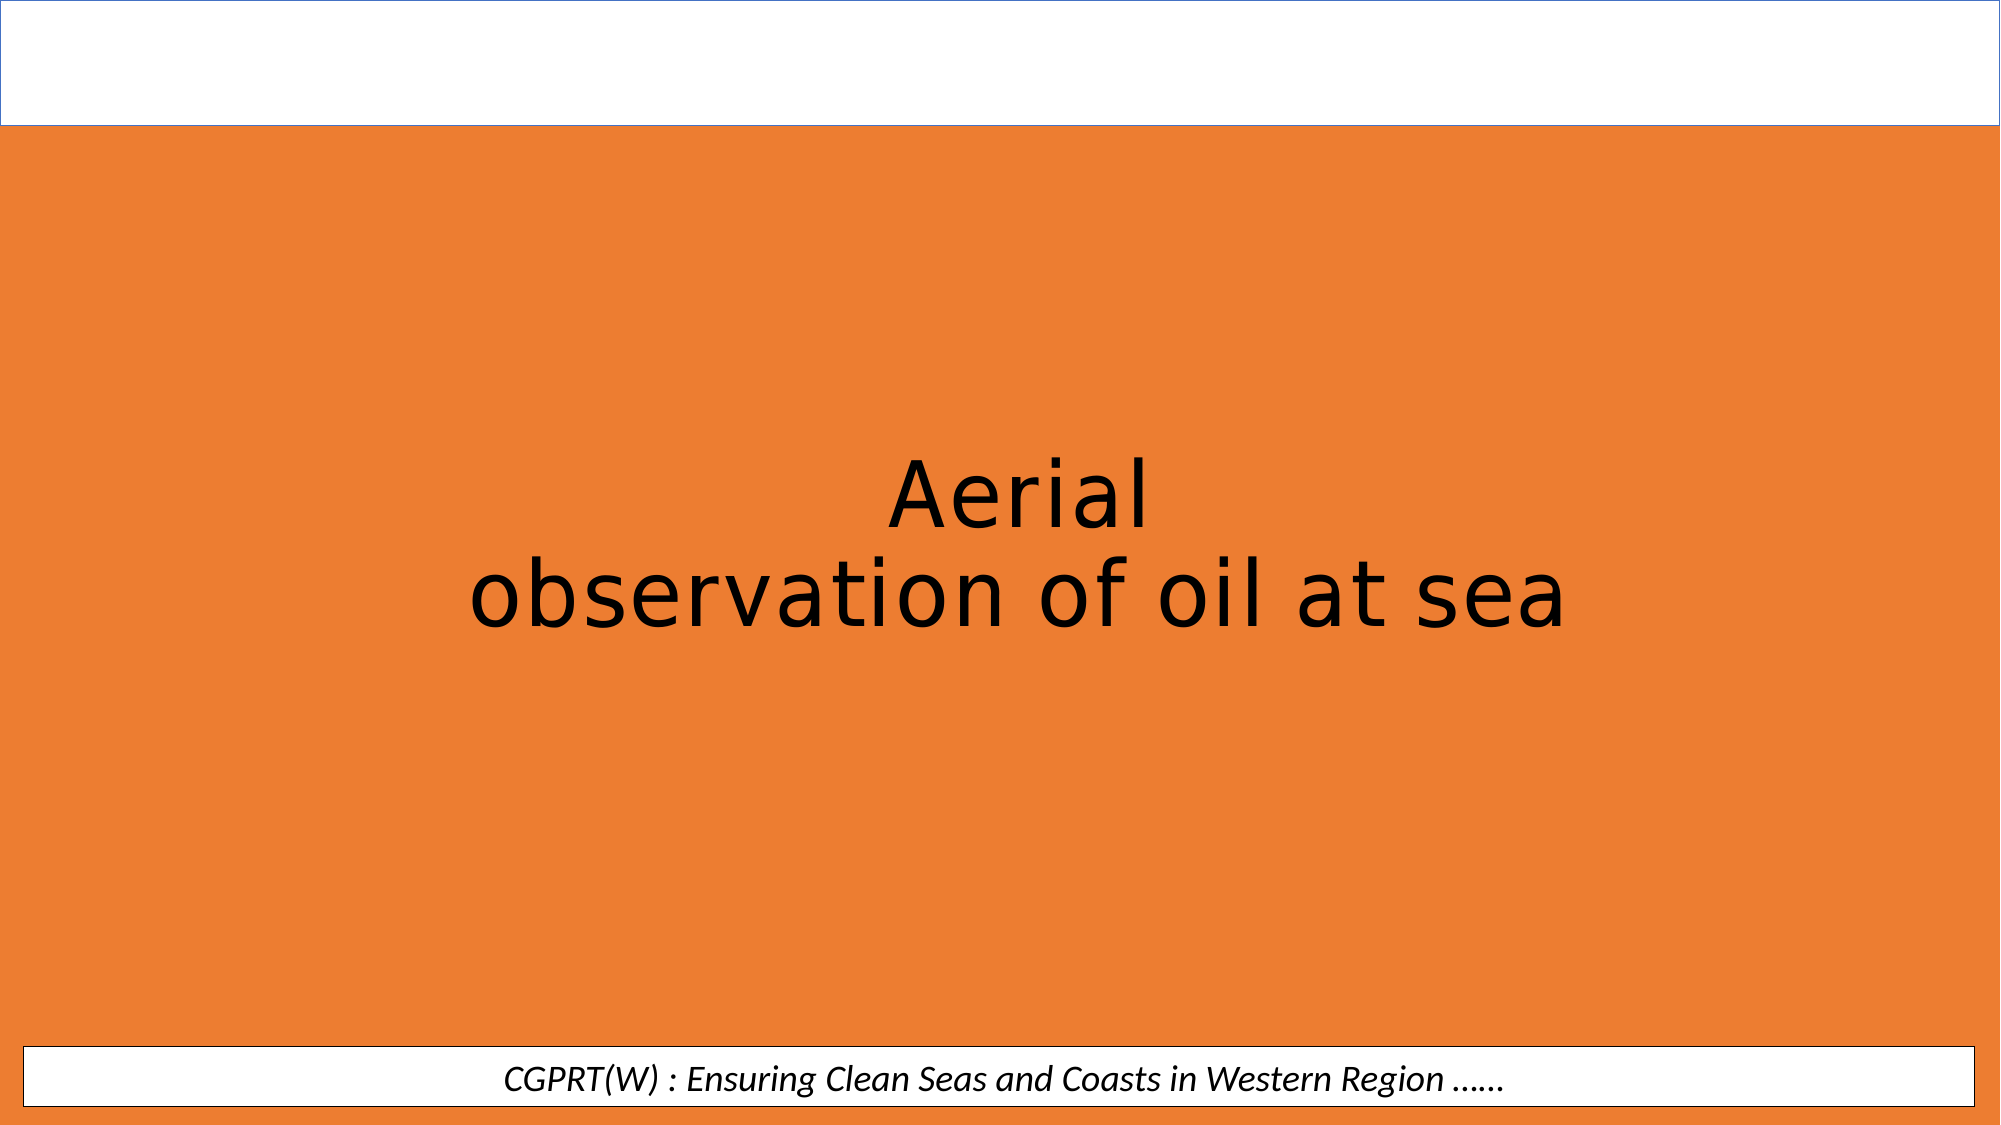

Aerial
observation of oil at sea
 CGPRT(W) : Ensuring Clean Seas and Coasts in Western Region ……